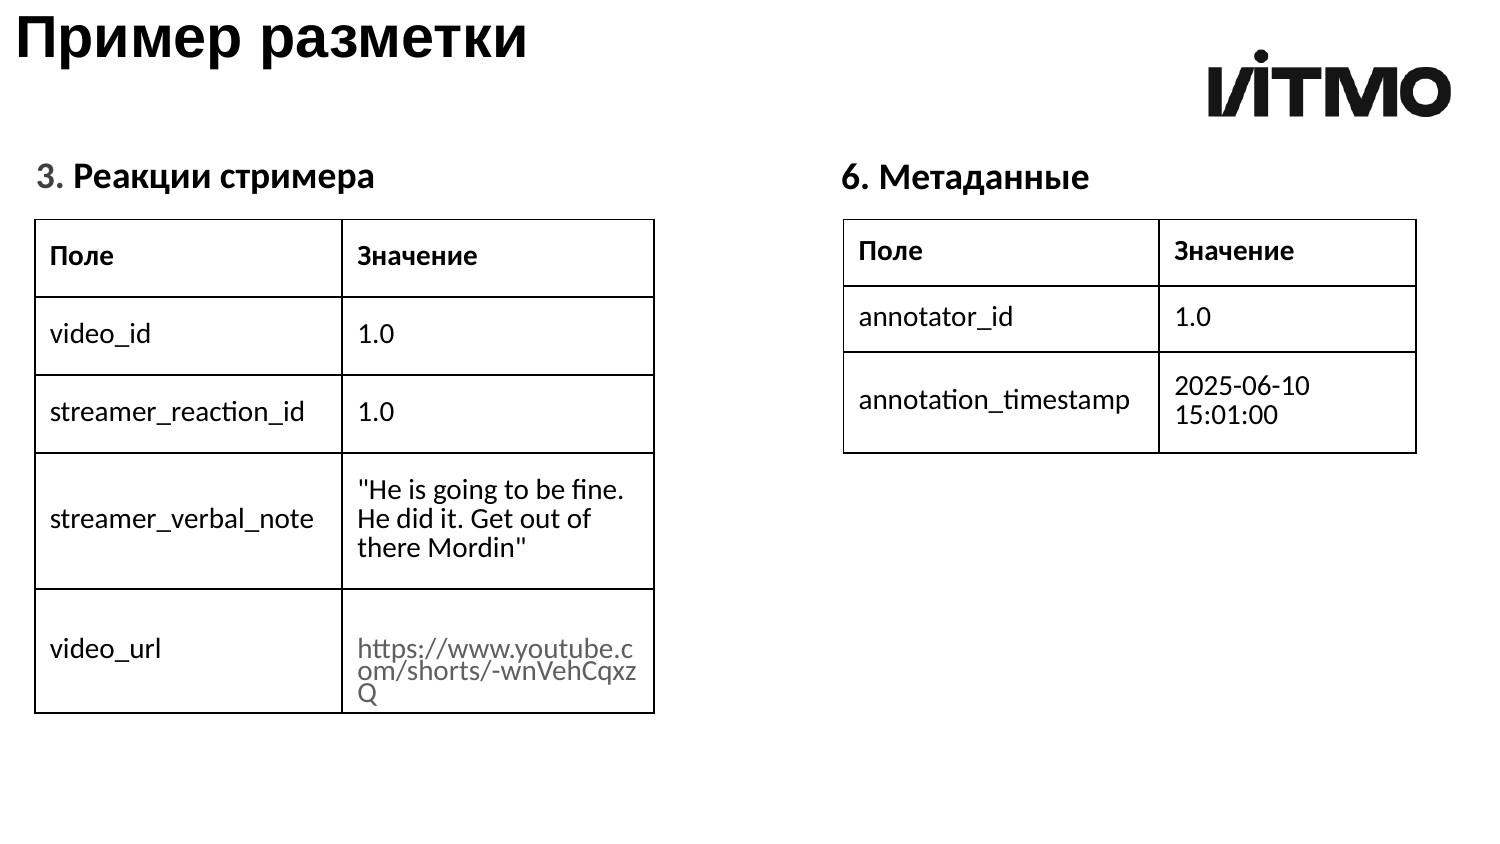

# Пример разметки
3. Реакции стримера
6. Метаданные
| Поле | Значение |
| --- | --- |
| video\_id | 1.0 |
| streamer\_reaction\_id | 1.0 |
| streamer\_verbal\_note | "He is going to be fine. He did it. Get out of there Mordin" |
| video\_url | https://www.youtube.com/shorts/-wnVehCqxzQ |
| Поле | Значение |
| --- | --- |
| annotator\_id | 1.0 |
| annotation\_timestamp | 2025-06-10 15:01:00 |